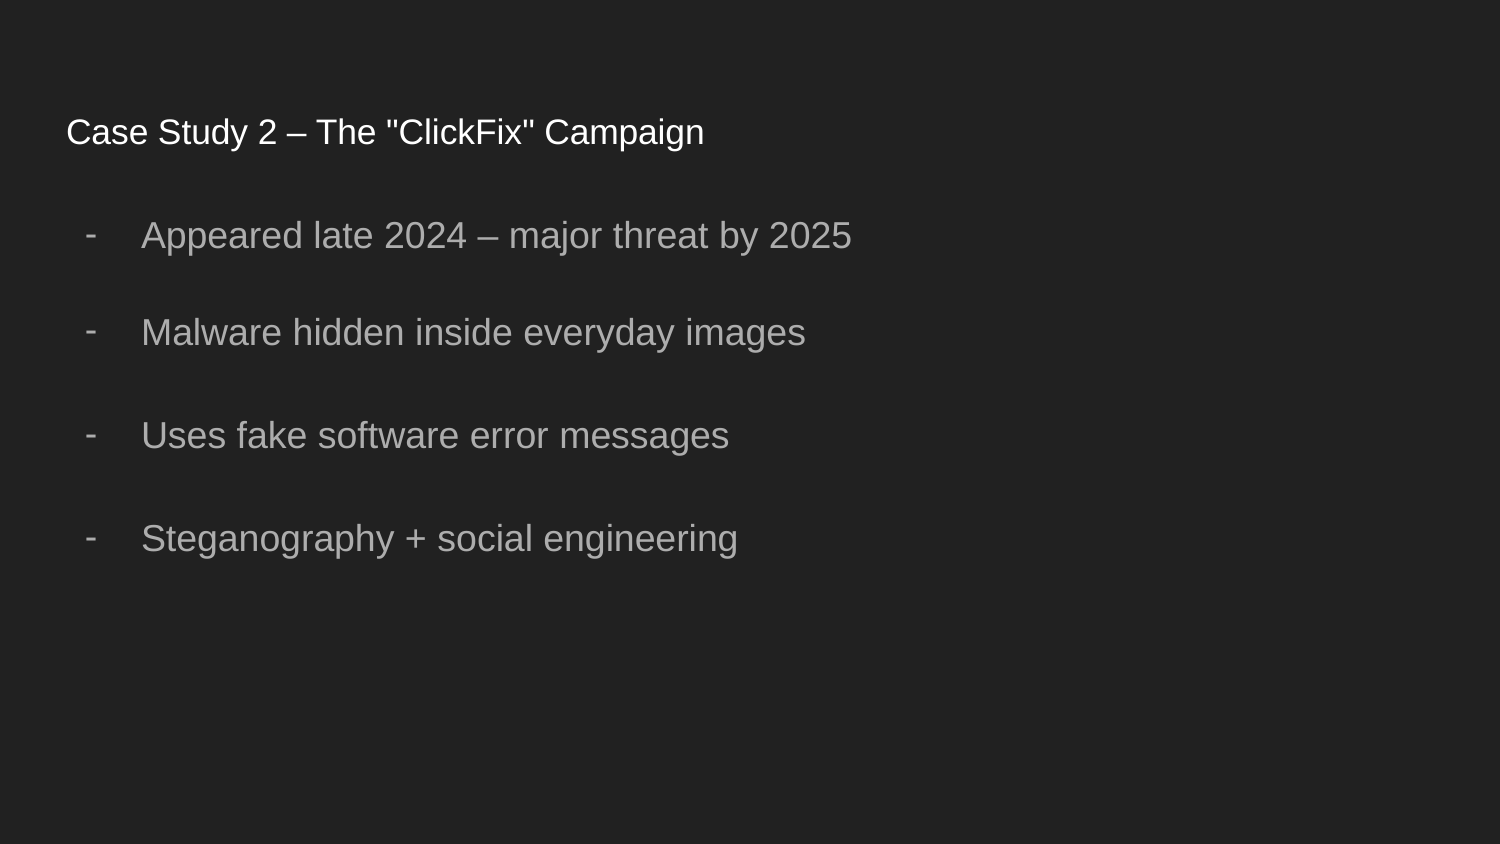

# Case Study 2 – The "ClickFix" Campaign
Appeared late 2024 – major threat by 2025
Malware hidden inside everyday images
Uses fake software error messages
Steganography + social engineering